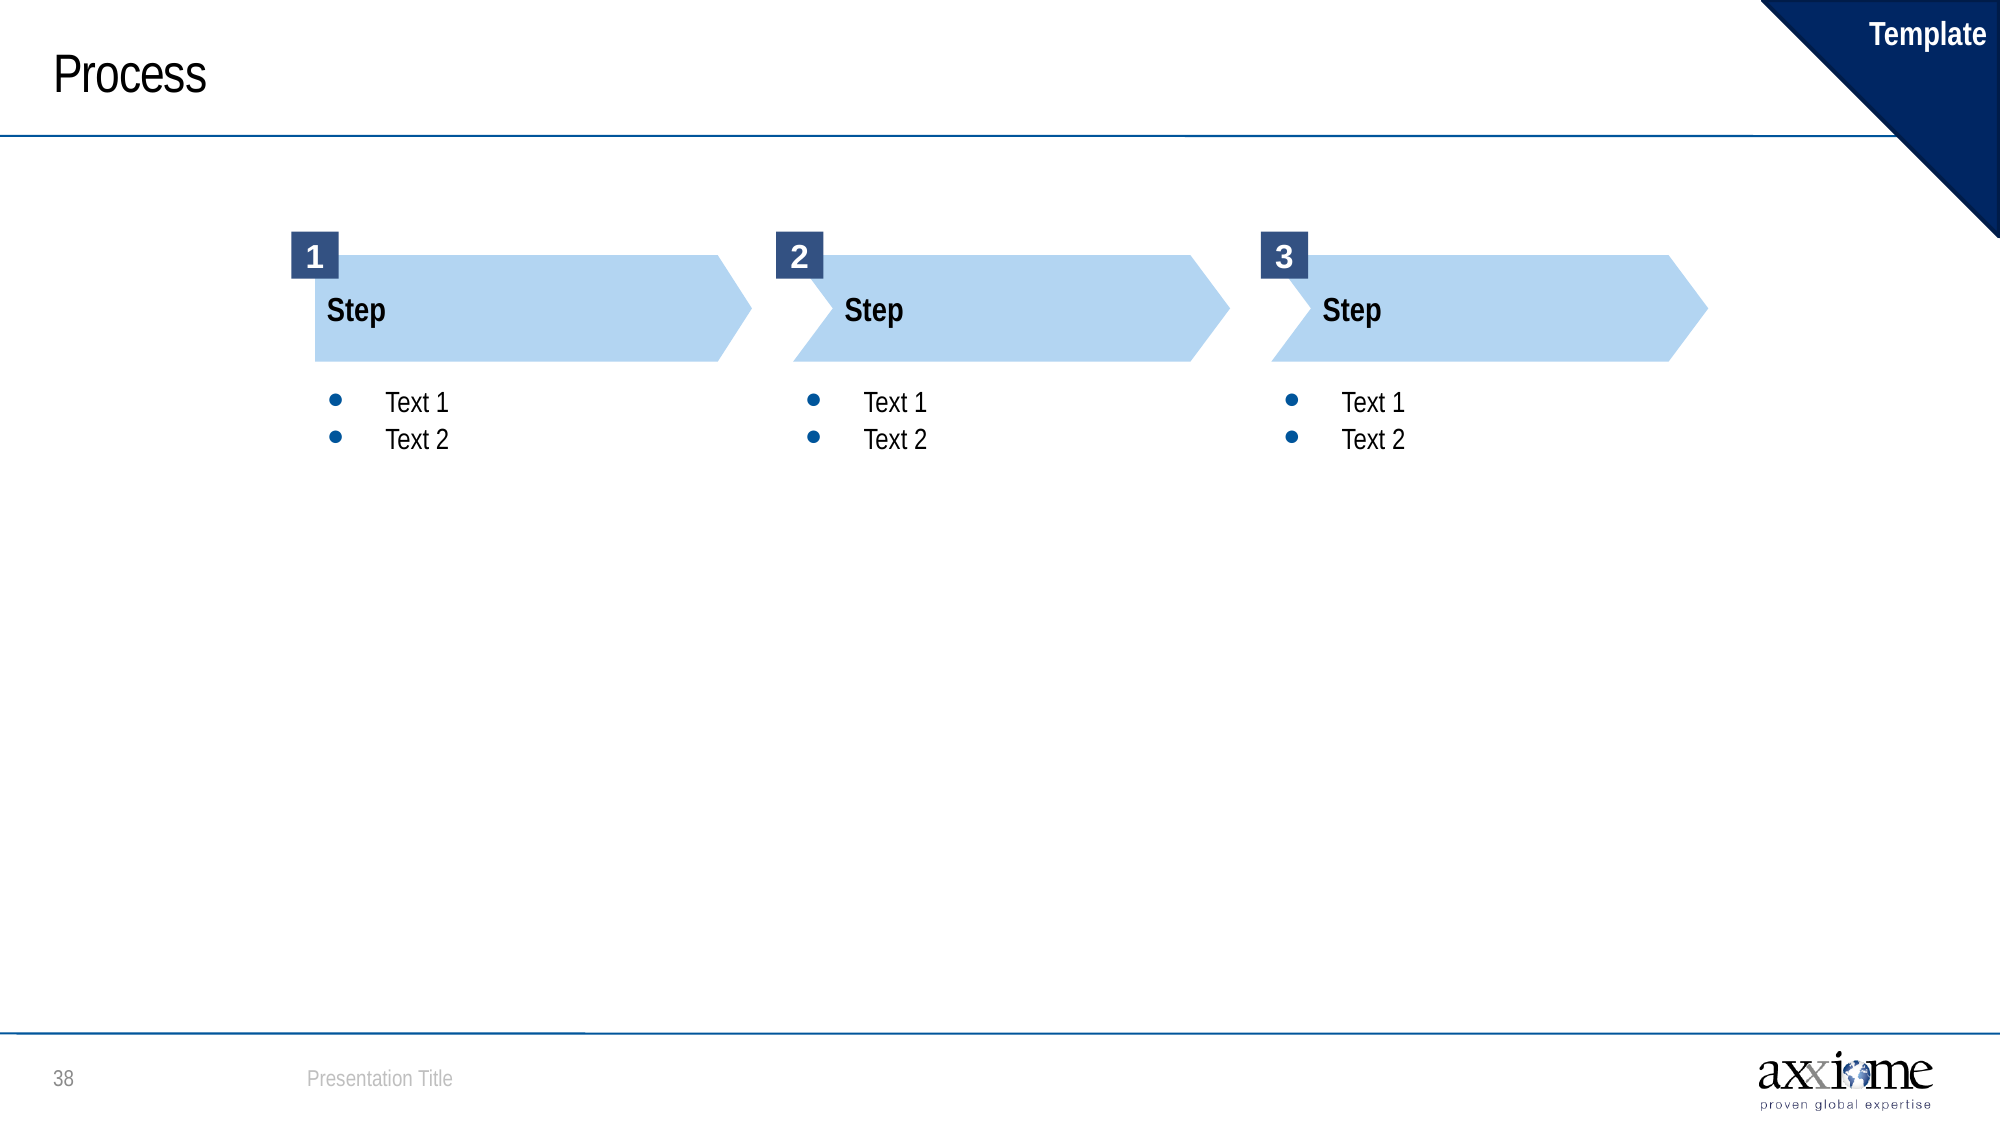

Template
# Process

1
2
3
Step
Step
Step
Text 1
Text 2
Text 1
Text 2
Text 1
Text 2
Presentation Title
38